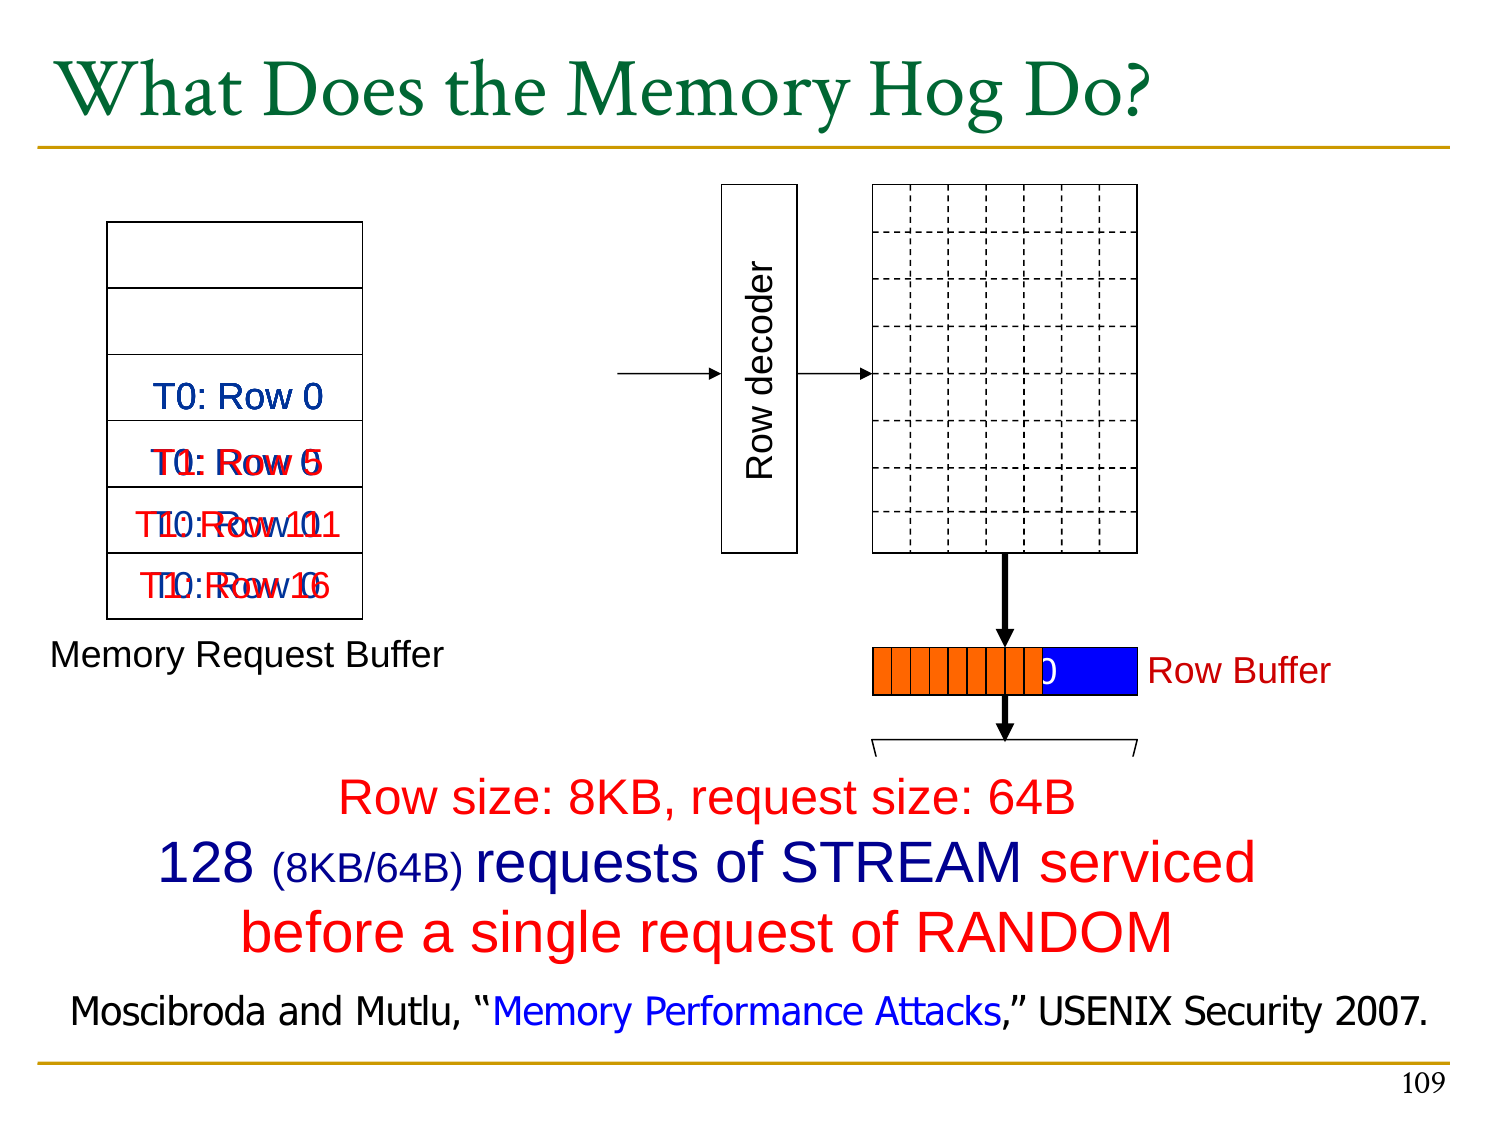

# What Does the Memory Hog Do?

Row decoder

T0: Row 0
T0: Row 0
T0: Row 0
T0: Row 0
T0: Row 0

T0: Row 0
T0: Row 0
T1: Row 5

T1: Row 111
T0: Row 0

T1: Row 16
T0: Row 0
Memory Request Buffer
Row Buffer
Row 0
Row 0

Column mux
Row size: 8KB, request size: 64B
128 (8KB/64B) requests of STREAM serviced before a single request of RANDOM

T0: STREAM
T1: RANDOM
Data
Moscibroda and Mutlu, “Memory Performance Attacks,” USENIX Security 2007.

109